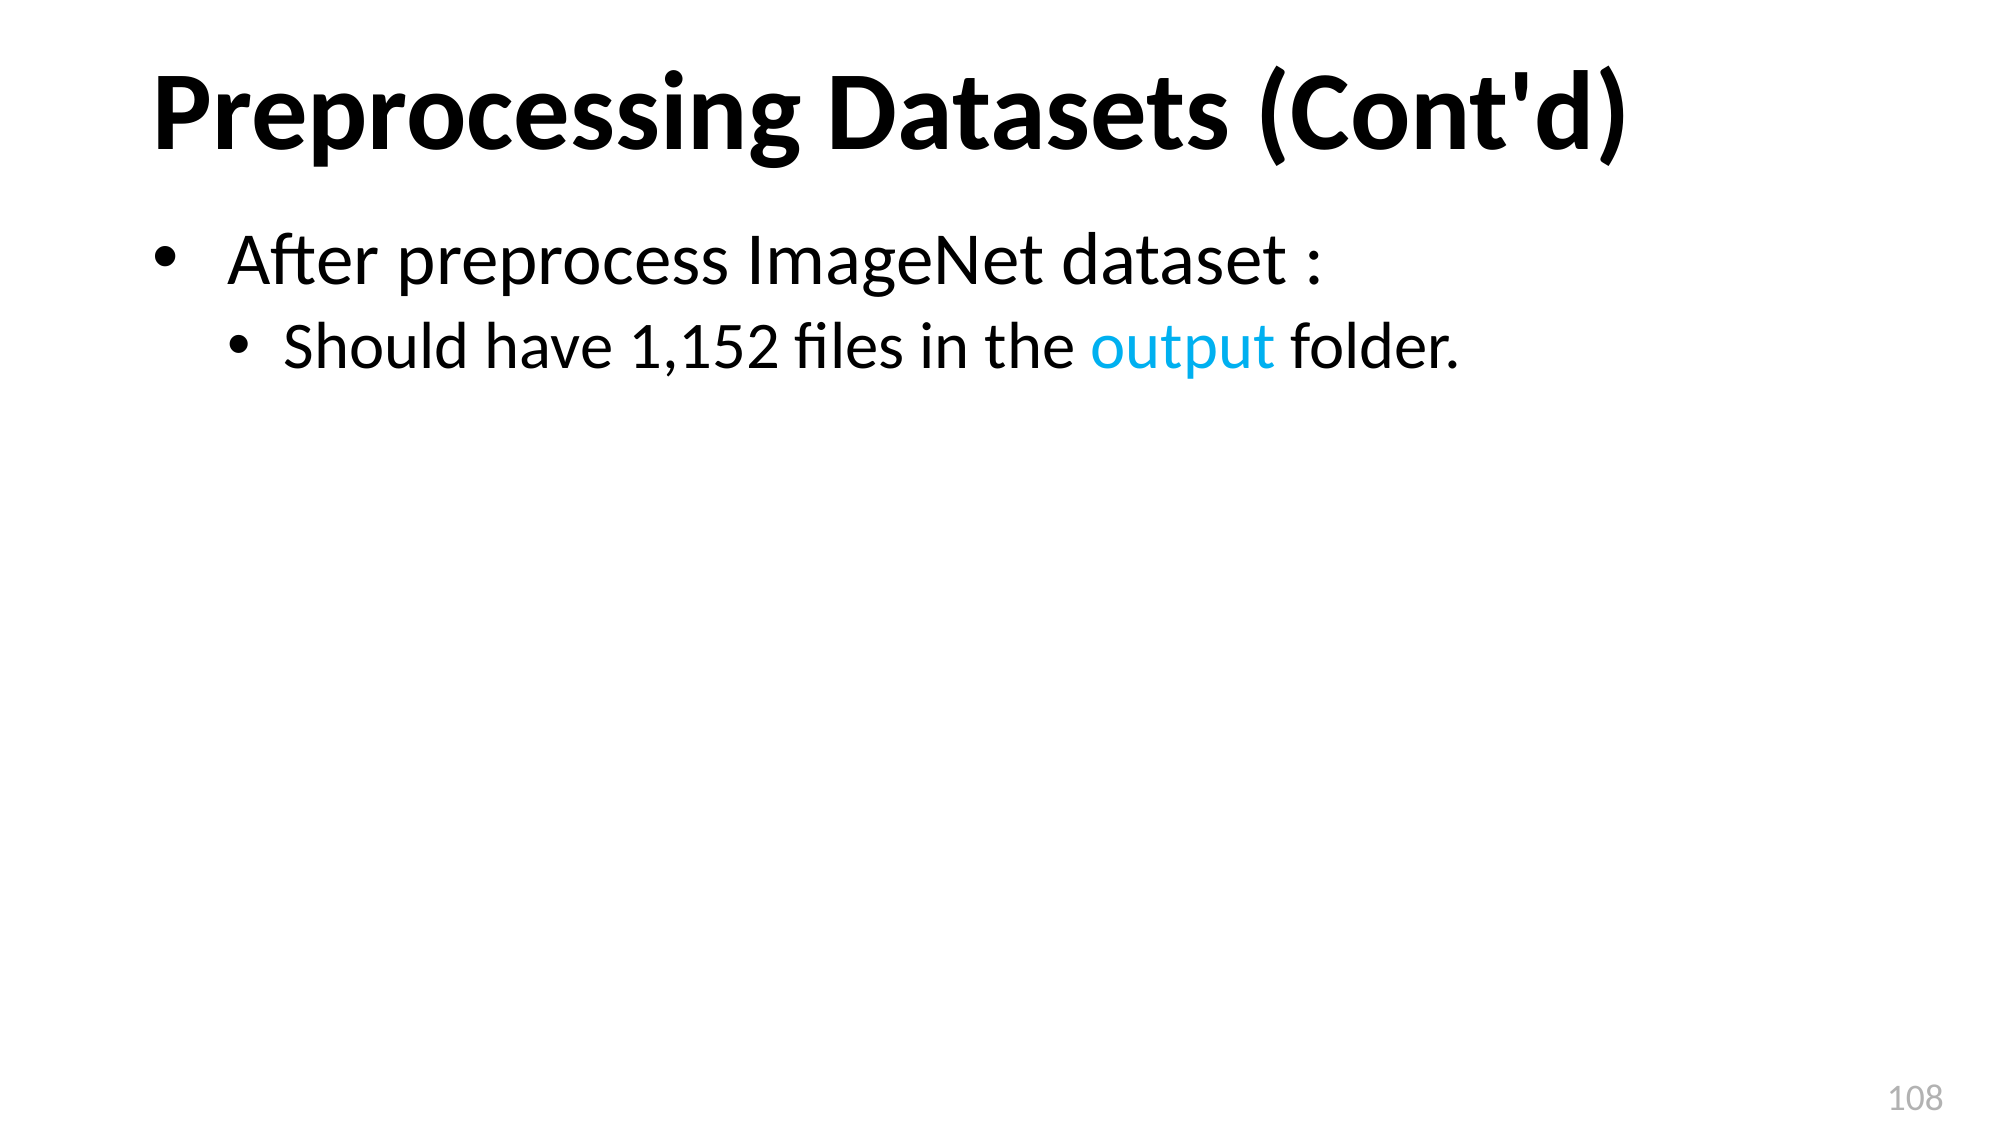

# Preprocessing Datasets (Cont'd)
After preprocess ImageNet dataset :
Should have 1,152 files in the output folder.
108